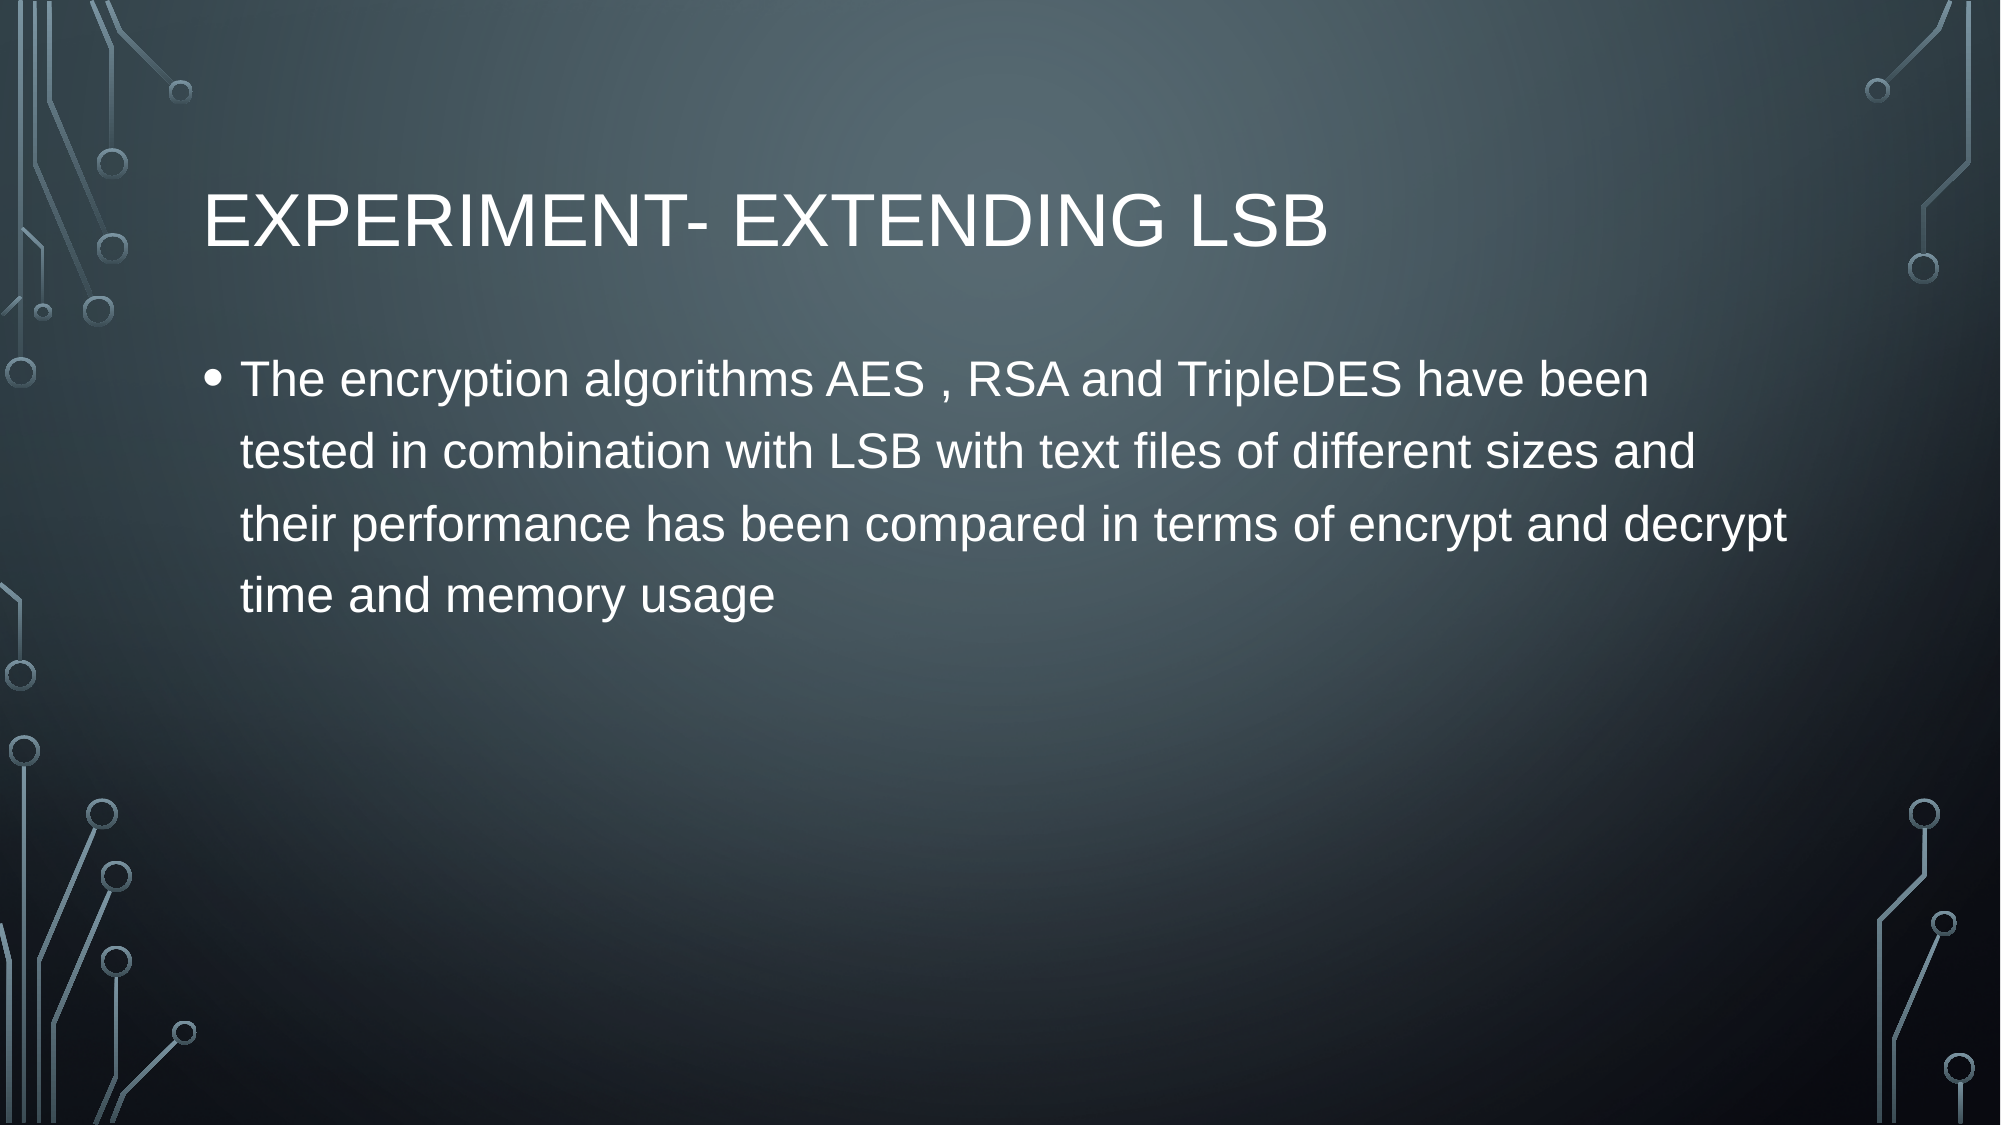

# Experiment- Extending LSB
The encryption algorithms AES , RSA and TripleDES have been tested in combination with LSB with text files of different sizes and their performance has been compared in terms of encrypt and decrypt time and memory usage